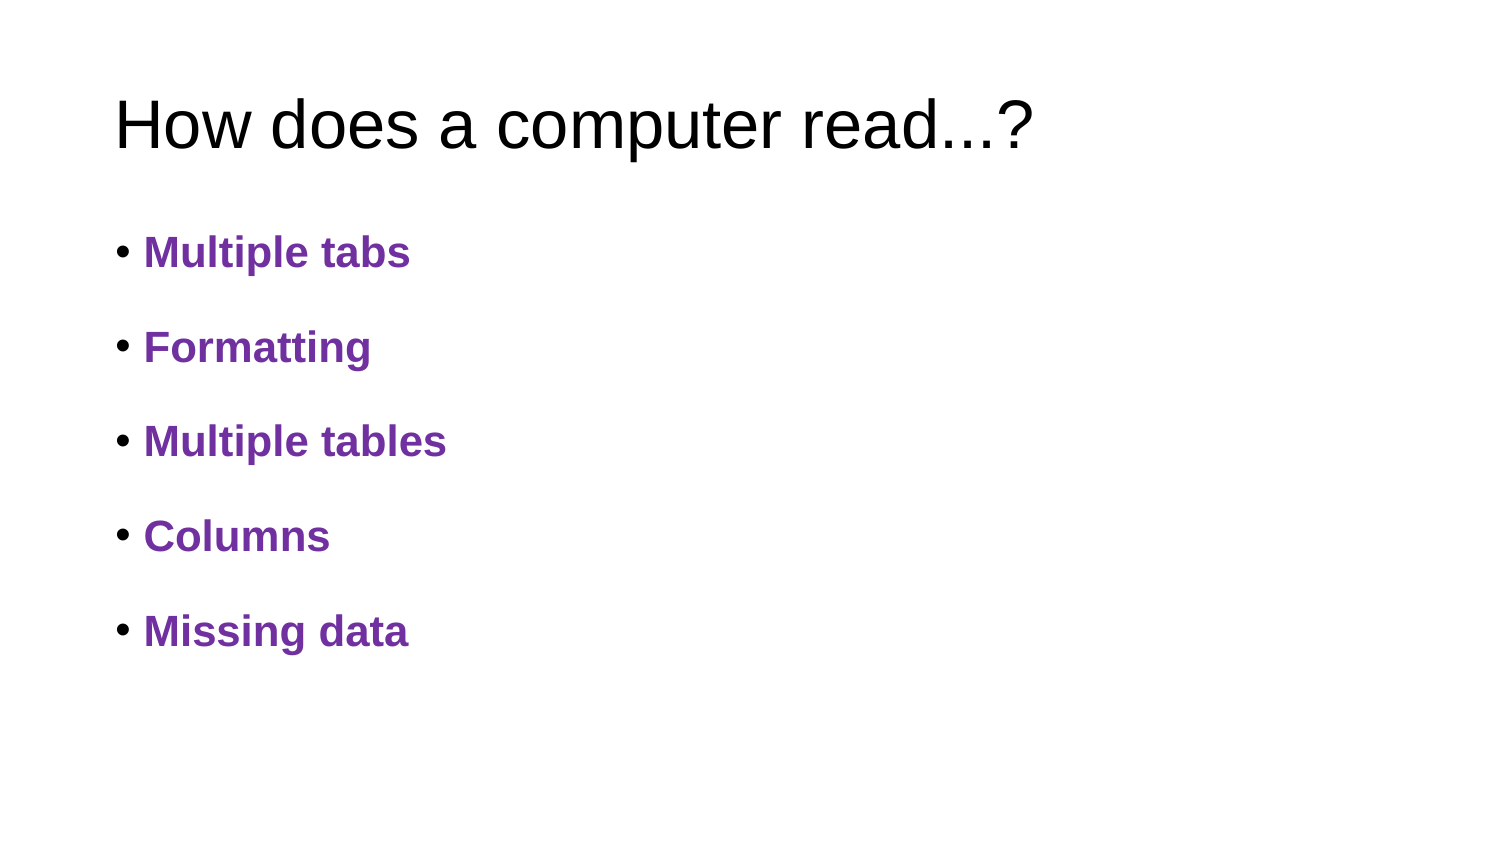

# How does a computer read...?
Multiple tabs

Formatting

Multiple tables

Columns

Missing data